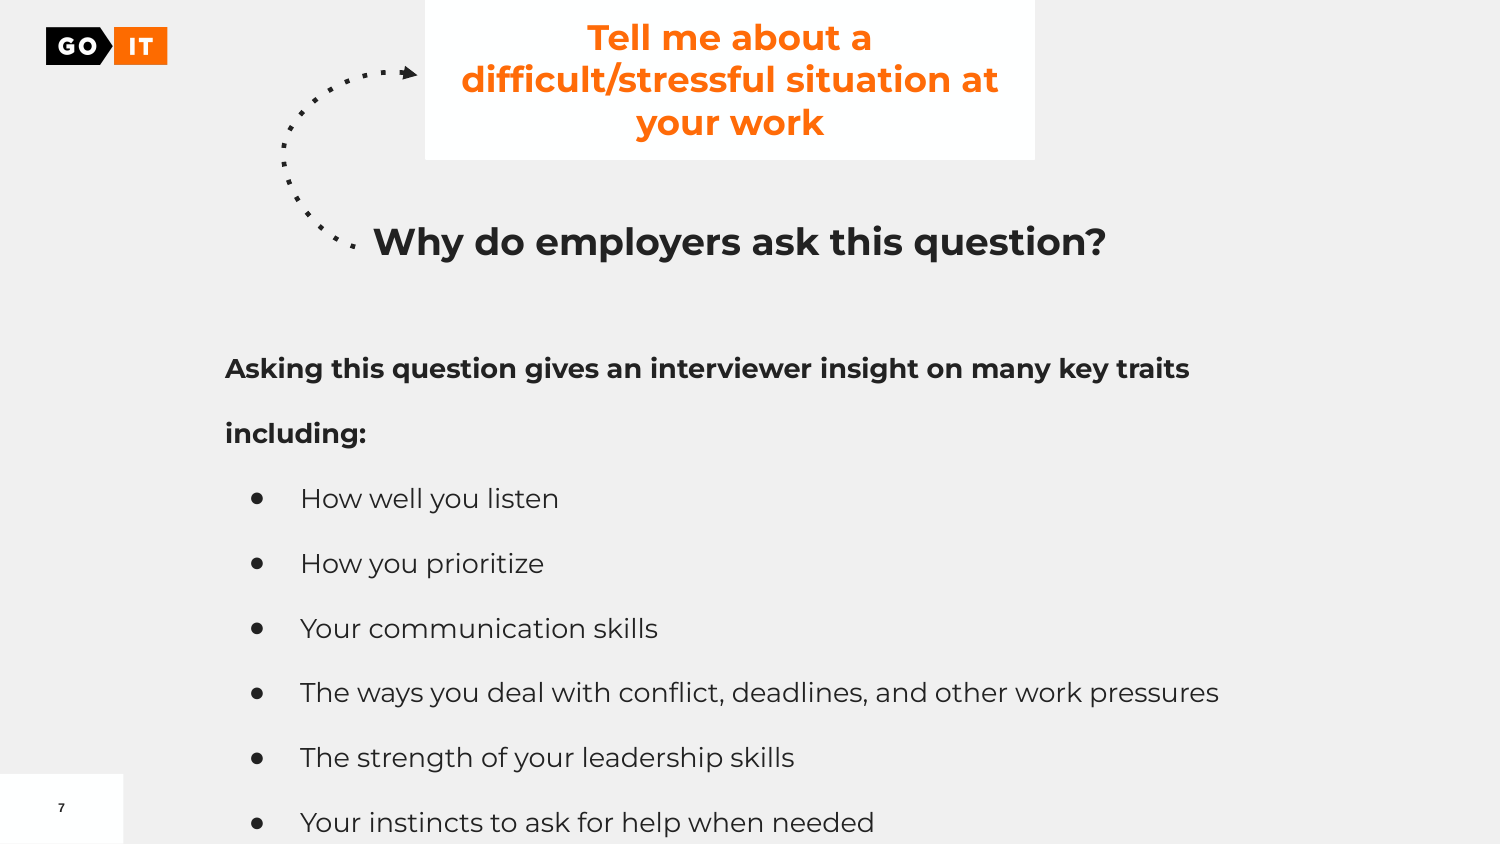

Tell me about a difficult/stressful situation at your work

Why do employers ask this question?
Asking this question gives an interviewer insight on many key traits including:
How well you listen
How you prioritize
Your communication skills
The ways you deal with conflict, deadlines, and other work pressures
The strength of your leadership skills
Your instincts to ask for help when needed